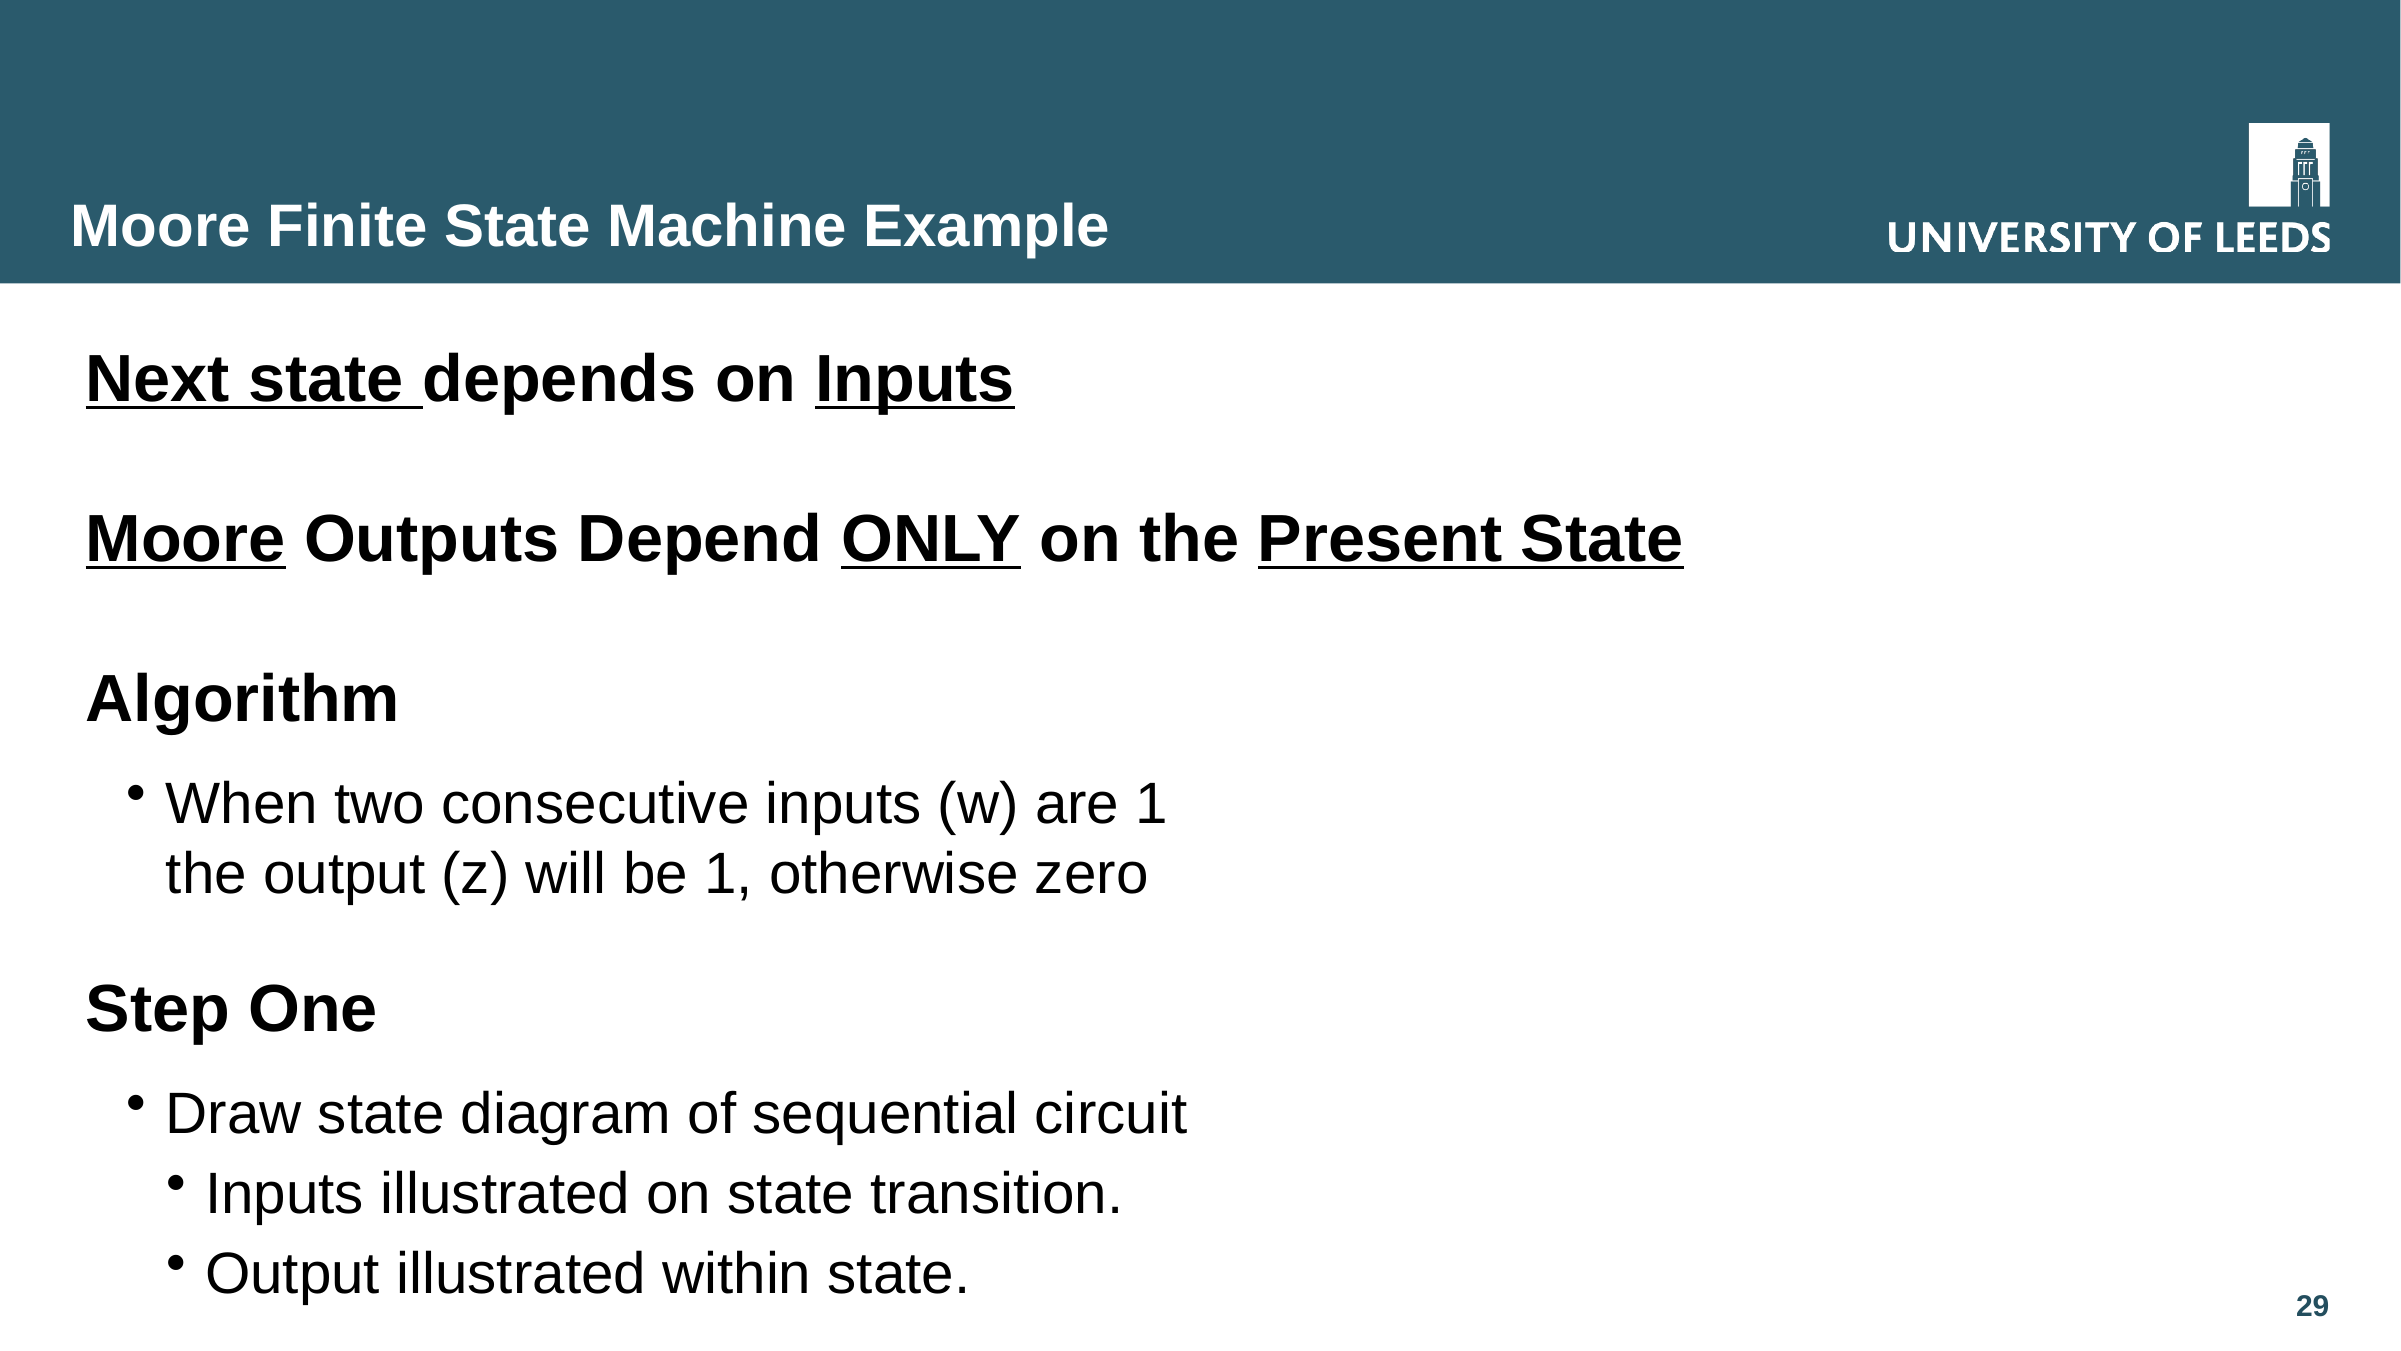

# Moore Finite State Machine Example
Next state depends on Inputs
Moore Outputs Depend ONLY on the Present State
Algorithm
When two consecutive inputs (w) are 1
the output (z) will be 1, otherwise zero
Step One
Draw state diagram of sequential circuit
Inputs illustrated on state transition.
Output illustrated within state.